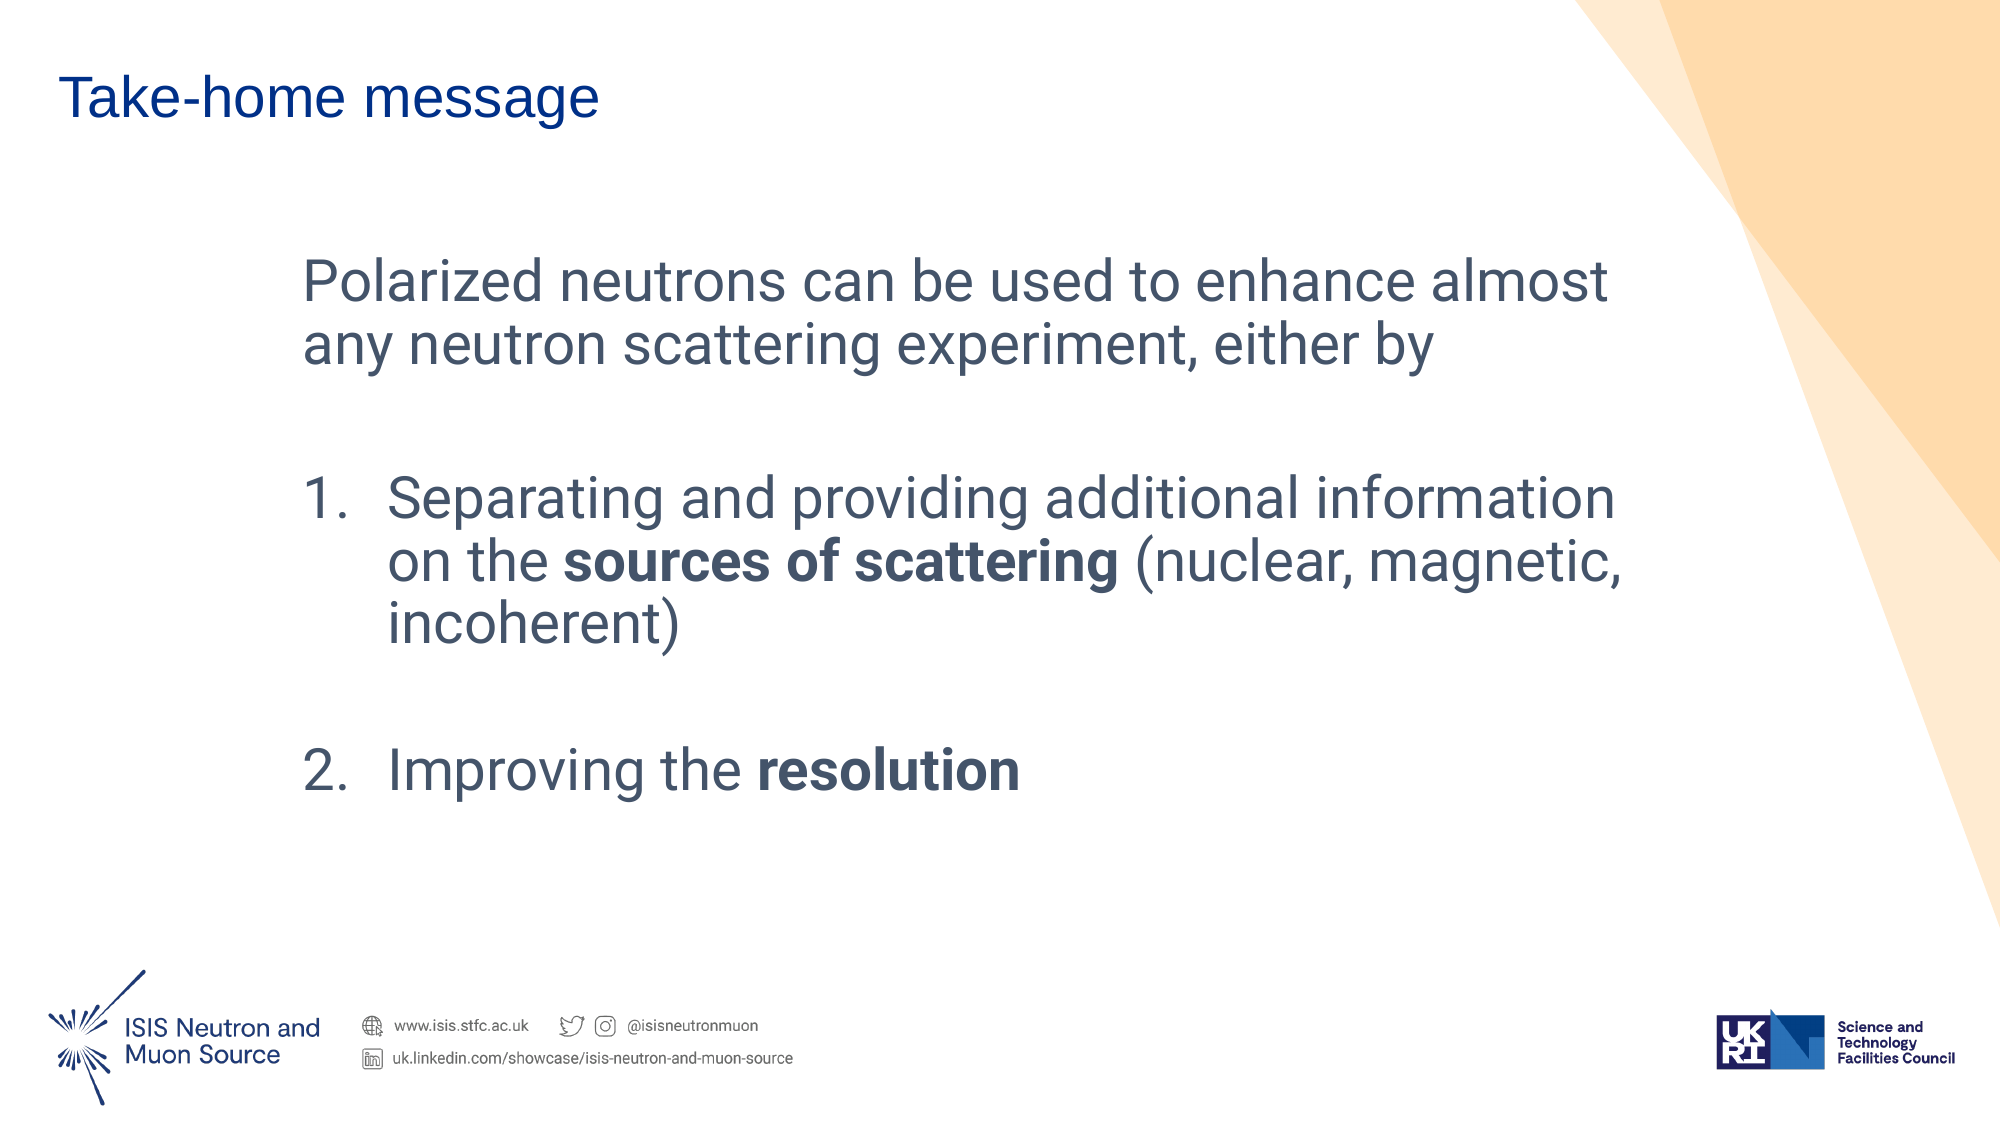

# Take-home message
Polarized neutrons can be used to enhance almost any neutron scattering experiment, either by
Separating and providing additional information on the sources of scattering (nuclear, magnetic, incoherent)
Improving the resolution